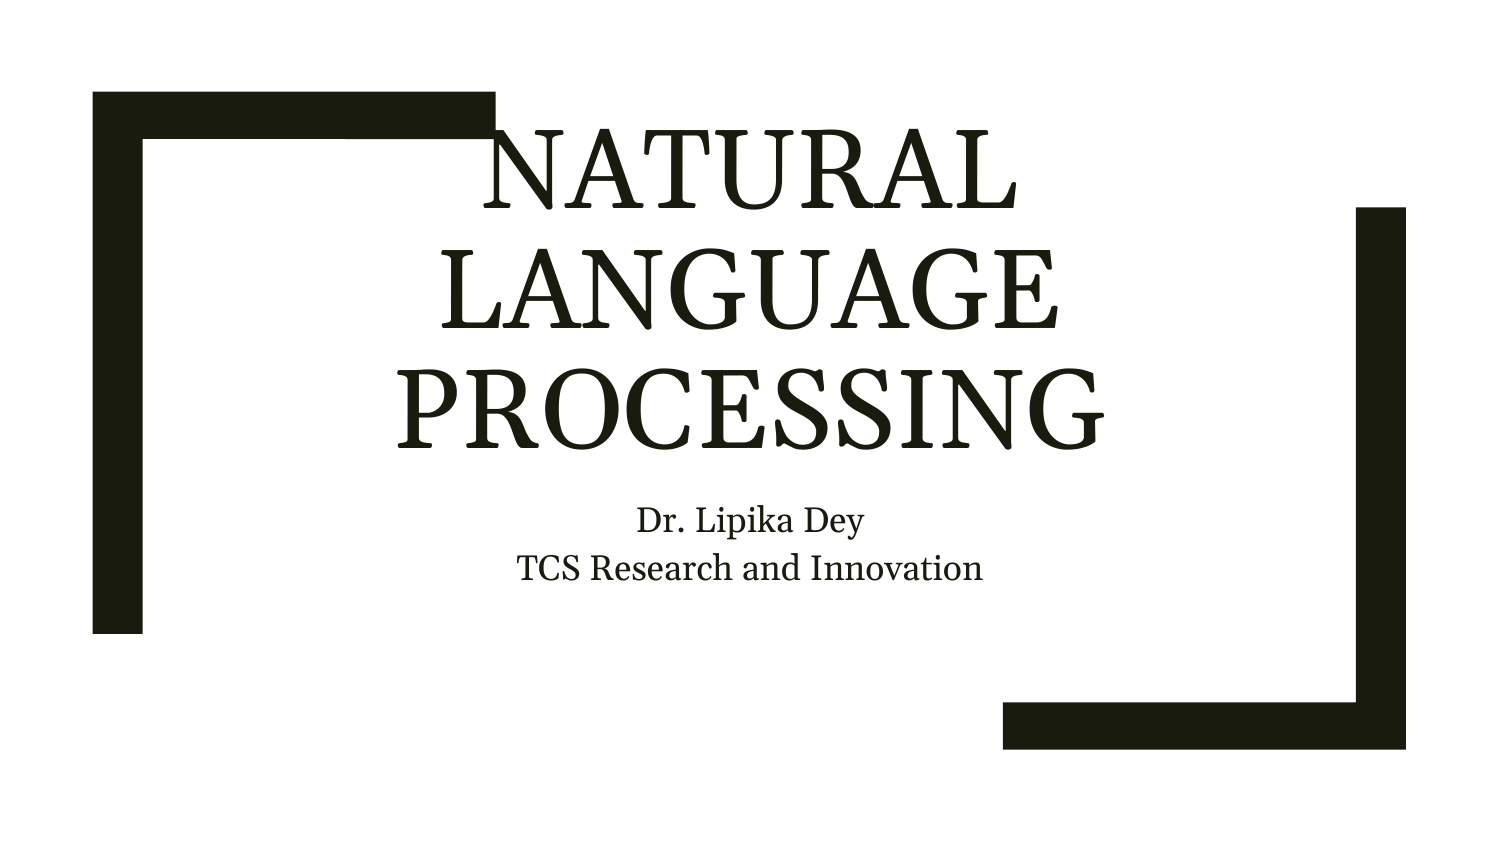

# NATURAL LANGUAGE PROCESSING
Dr. Lipika Dey
TCS Research and Innovation